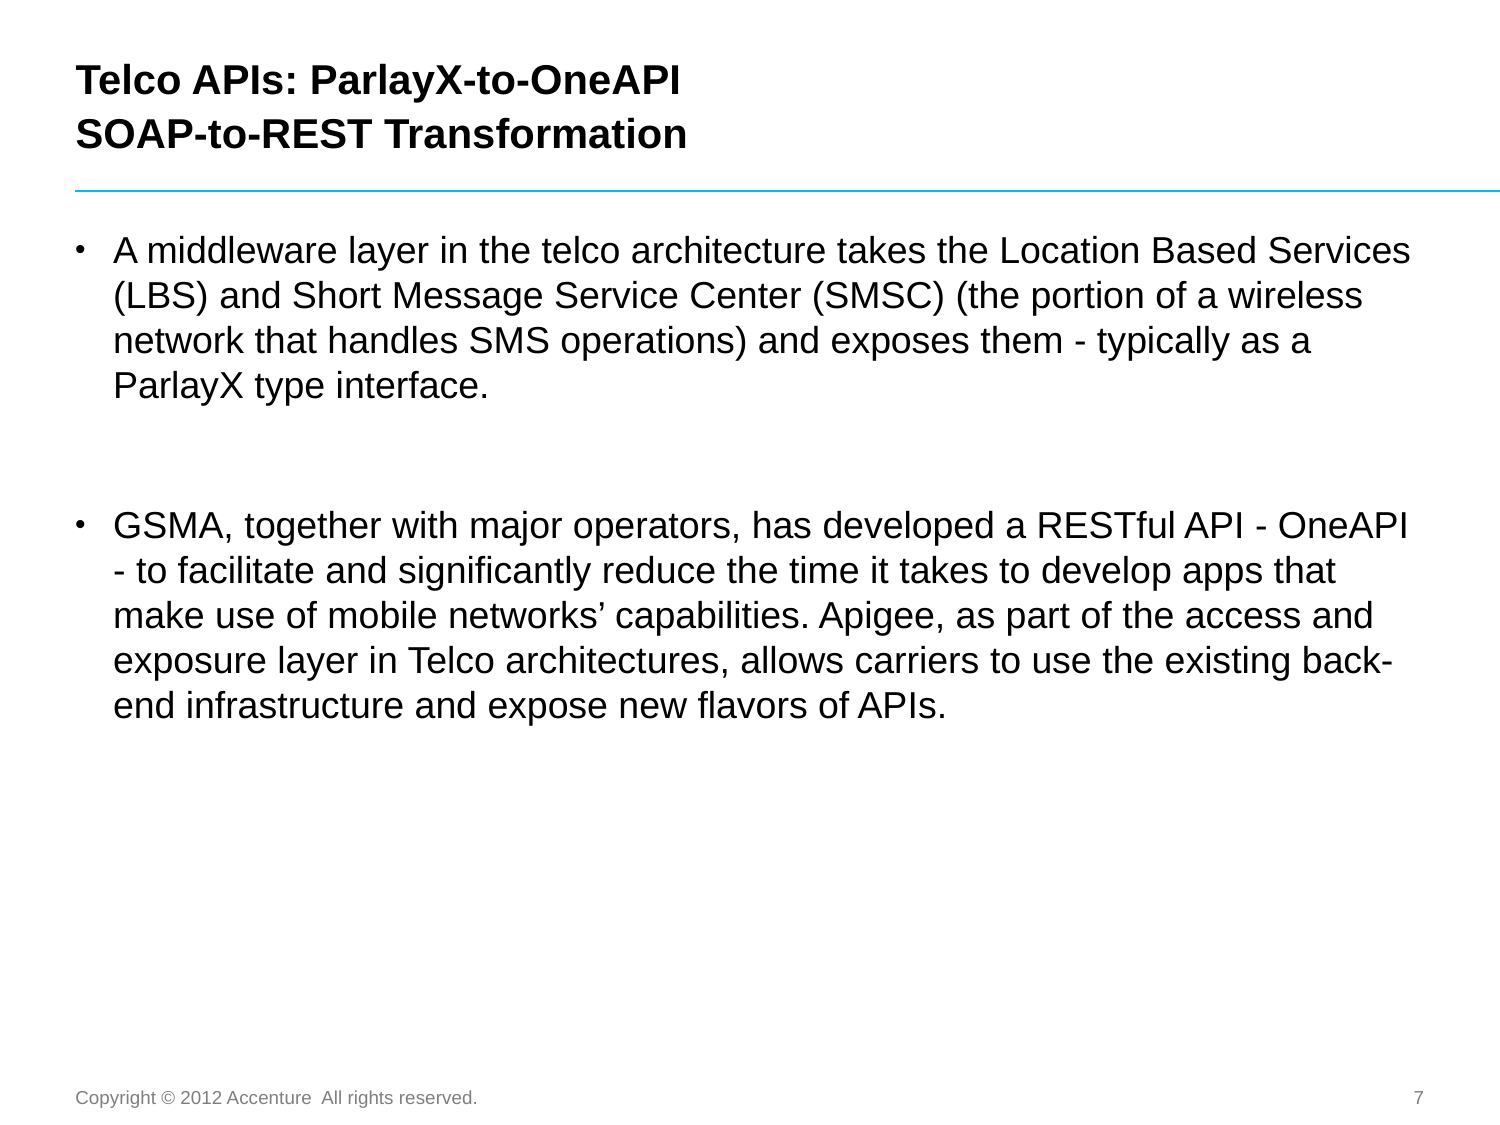

# Telco APIs: ParlayX-to-OneAPI SOAP-to-REST Transformation
A middleware layer in the telco architecture takes the Location Based Services (LBS) and Short Message Service Center (SMSC) (the portion of a wireless network that handles SMS operations) and exposes them - typically as a ParlayX type interface.

GSMA, together with major operators, has developed a RESTful API - OneAPI - to facilitate and significantly reduce the time it takes to develop apps that make use of mobile networks’ capabilities. Apigee, as part of the access and exposure layer in Telco architectures, allows carriers to use the existing back-end infrastructure and expose new flavors of APIs.